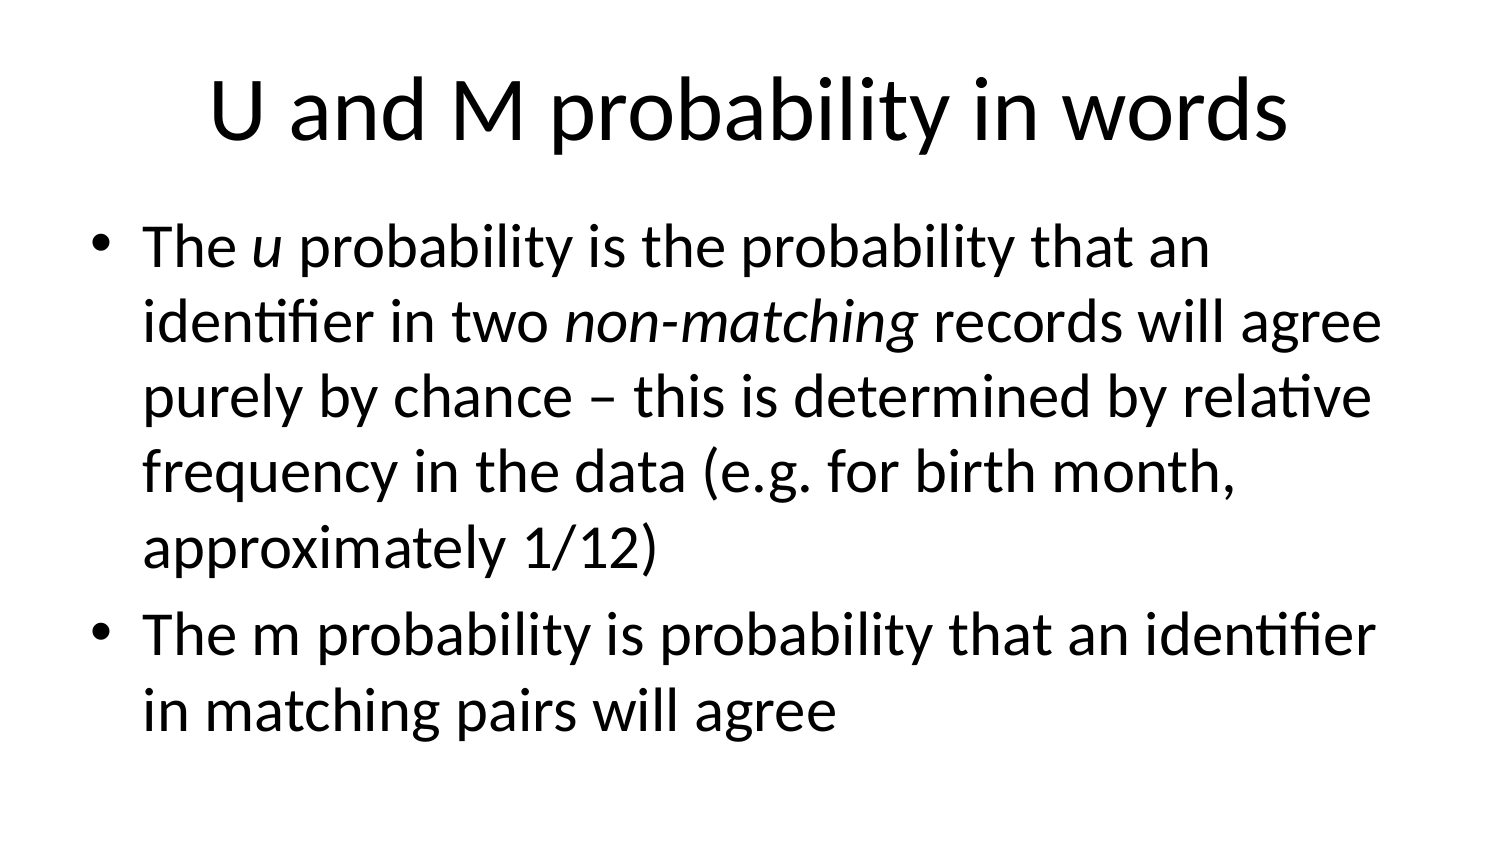

# U and M probability in words
The u probability is the probability that an identifier in two non-matching records will agree purely by chance – this is determined by relative frequency in the data (e.g. for birth month,  approximately 1/12)
The m probability is probability that an identifier in matching pairs will agree